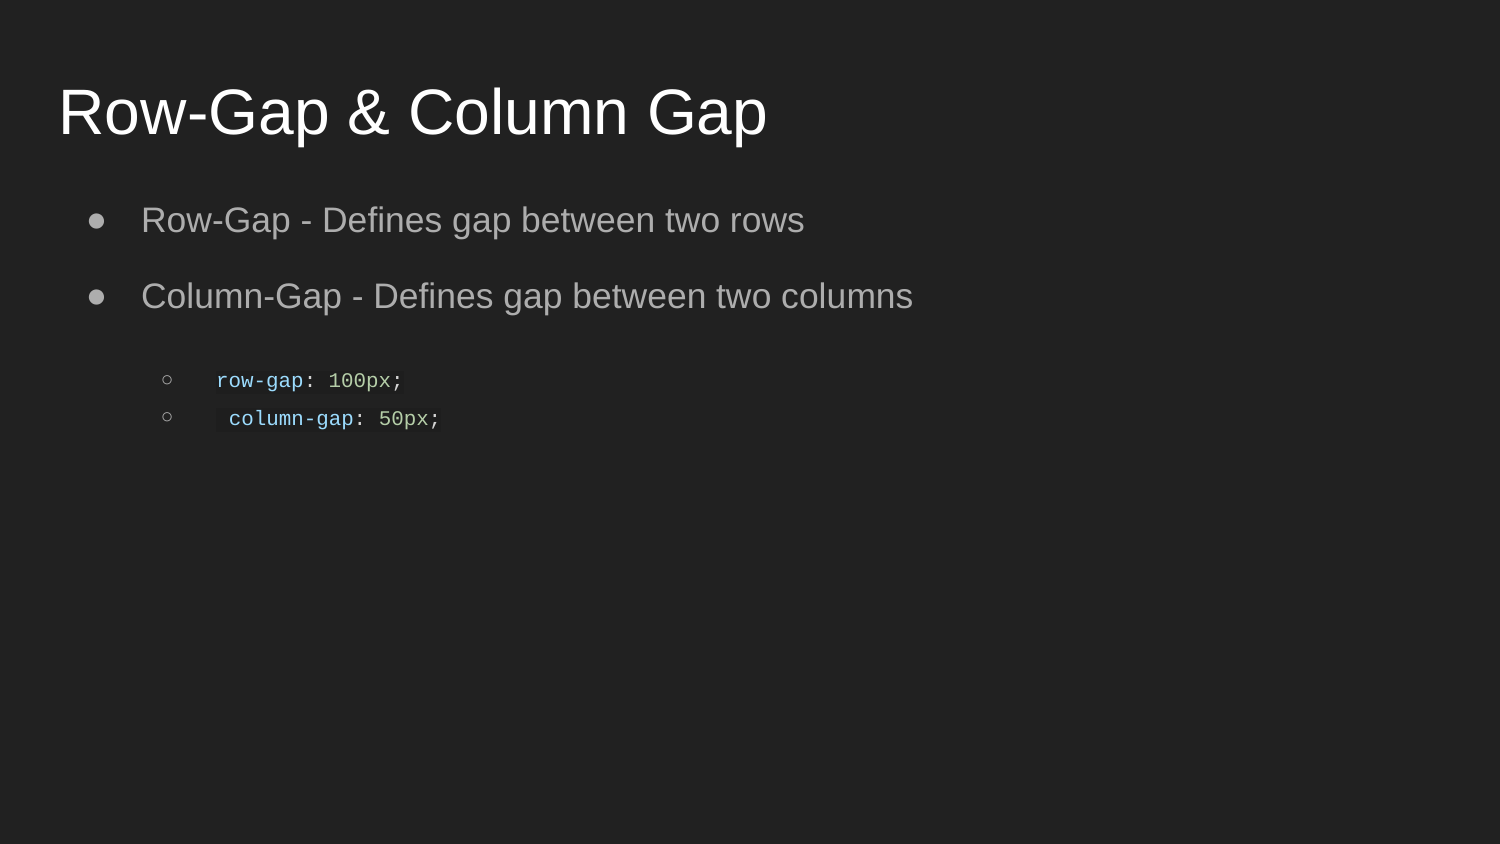

# Row-Gap & Column Gap
Row-Gap - Defines gap between two rows

Column-Gap - Defines gap between two columns

row-gap: 100px;
 column-gap: 50px;